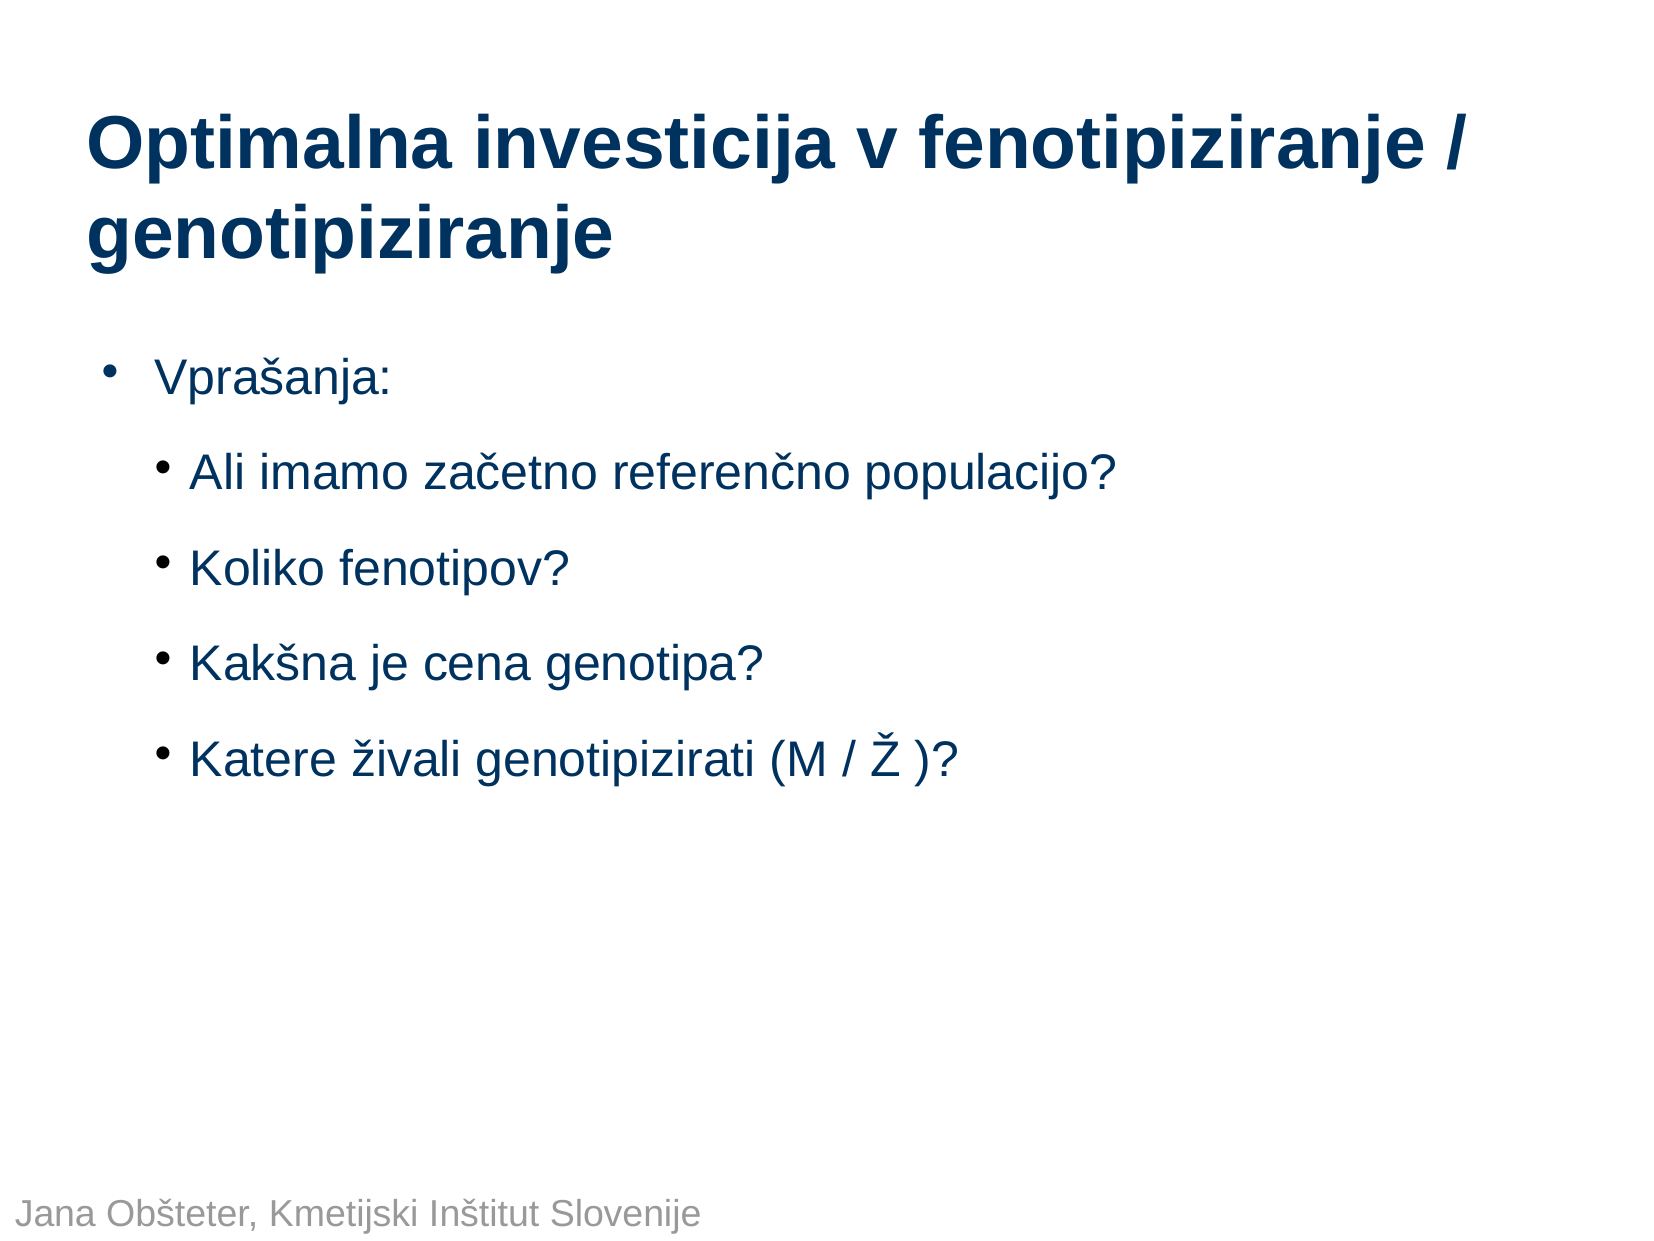

Optimalna investicija v fenotipiziranje / genotipiziranje

Vprašanja:
Ali imamo začetno referenčno populacijo?
Koliko fenotipov?
Kakšna je cena genotipa?
Katere živali genotipizirati (M / Ž )?